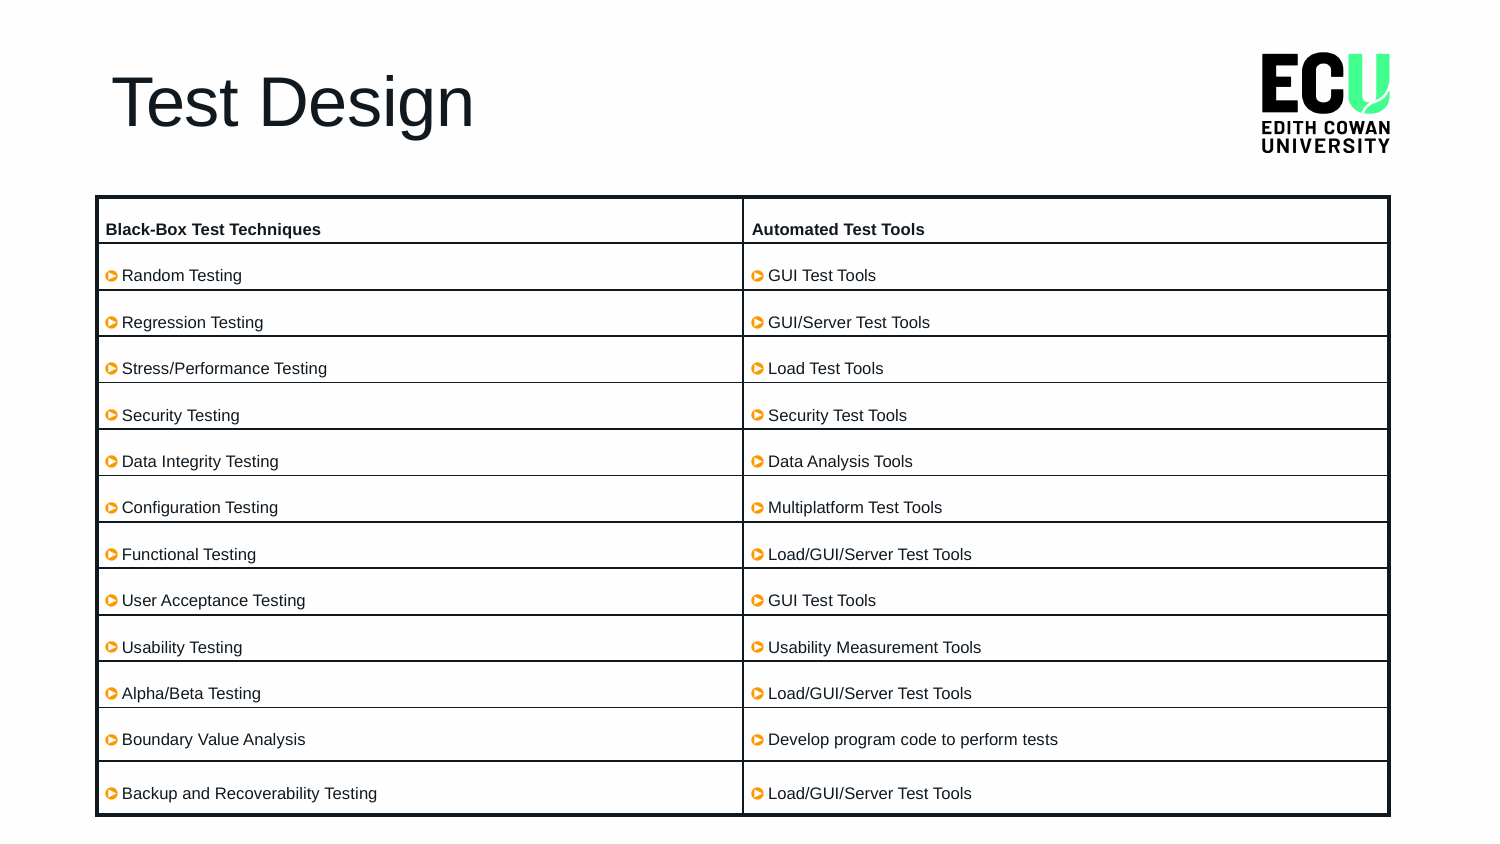

13 / Ropota Andrei / Automated Testing /

# Test Design
| Black-Box Test Techniques | Automated Test Tools |
| --- | --- |
| Random Testing | GUI Test Tools |
| Regression Testing | GUI/Server Test Tools |
| Stress/Performance Testing | Load Test Tools |
| Security Testing | Security Test Tools |
| Data Integrity Testing | Data Analysis Tools |
| Configuration Testing | Multiplatform Test Tools |
| Functional Testing | Load/GUI/Server Test Tools |
| User Acceptance Testing | GUI Test Tools |
| Usability Testing | Usability Measurement Tools |
| Alpha/Beta Testing | Load/GUI/Server Test Tools |
| Boundary Value Analysis | Develop program code to perform tests |
| Backup and Recoverability Testing | Load/GUI/Server Test Tools |